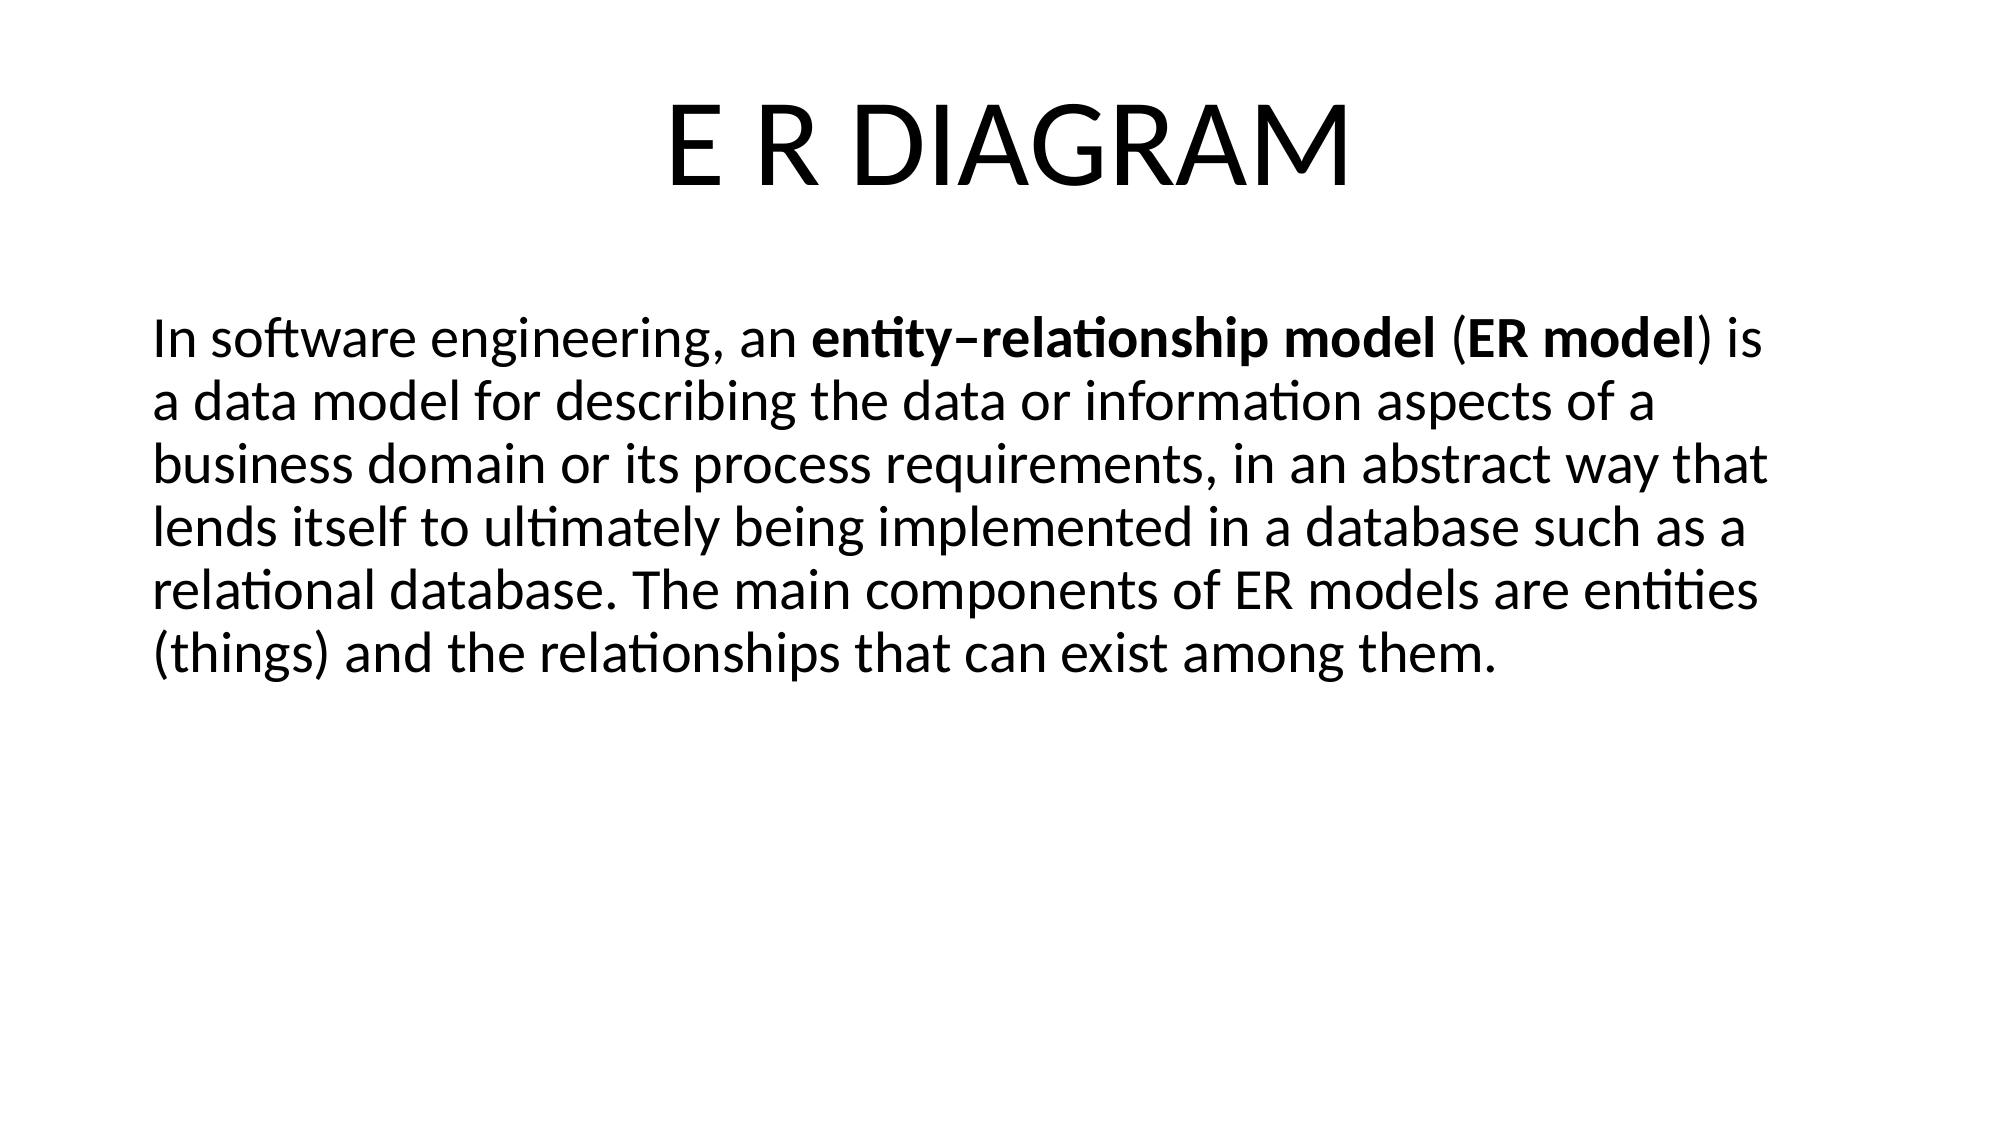

# E R DIAGRAM
In software engineering, an entity–relationship model (ER model) is a data model for describing the data or information aspects of a business domain or its process requirements, in an abstract way that lends itself to ultimately being implemented in a database such as a relational database. The main components of ER models are entities (things) and the relationships that can exist among them.